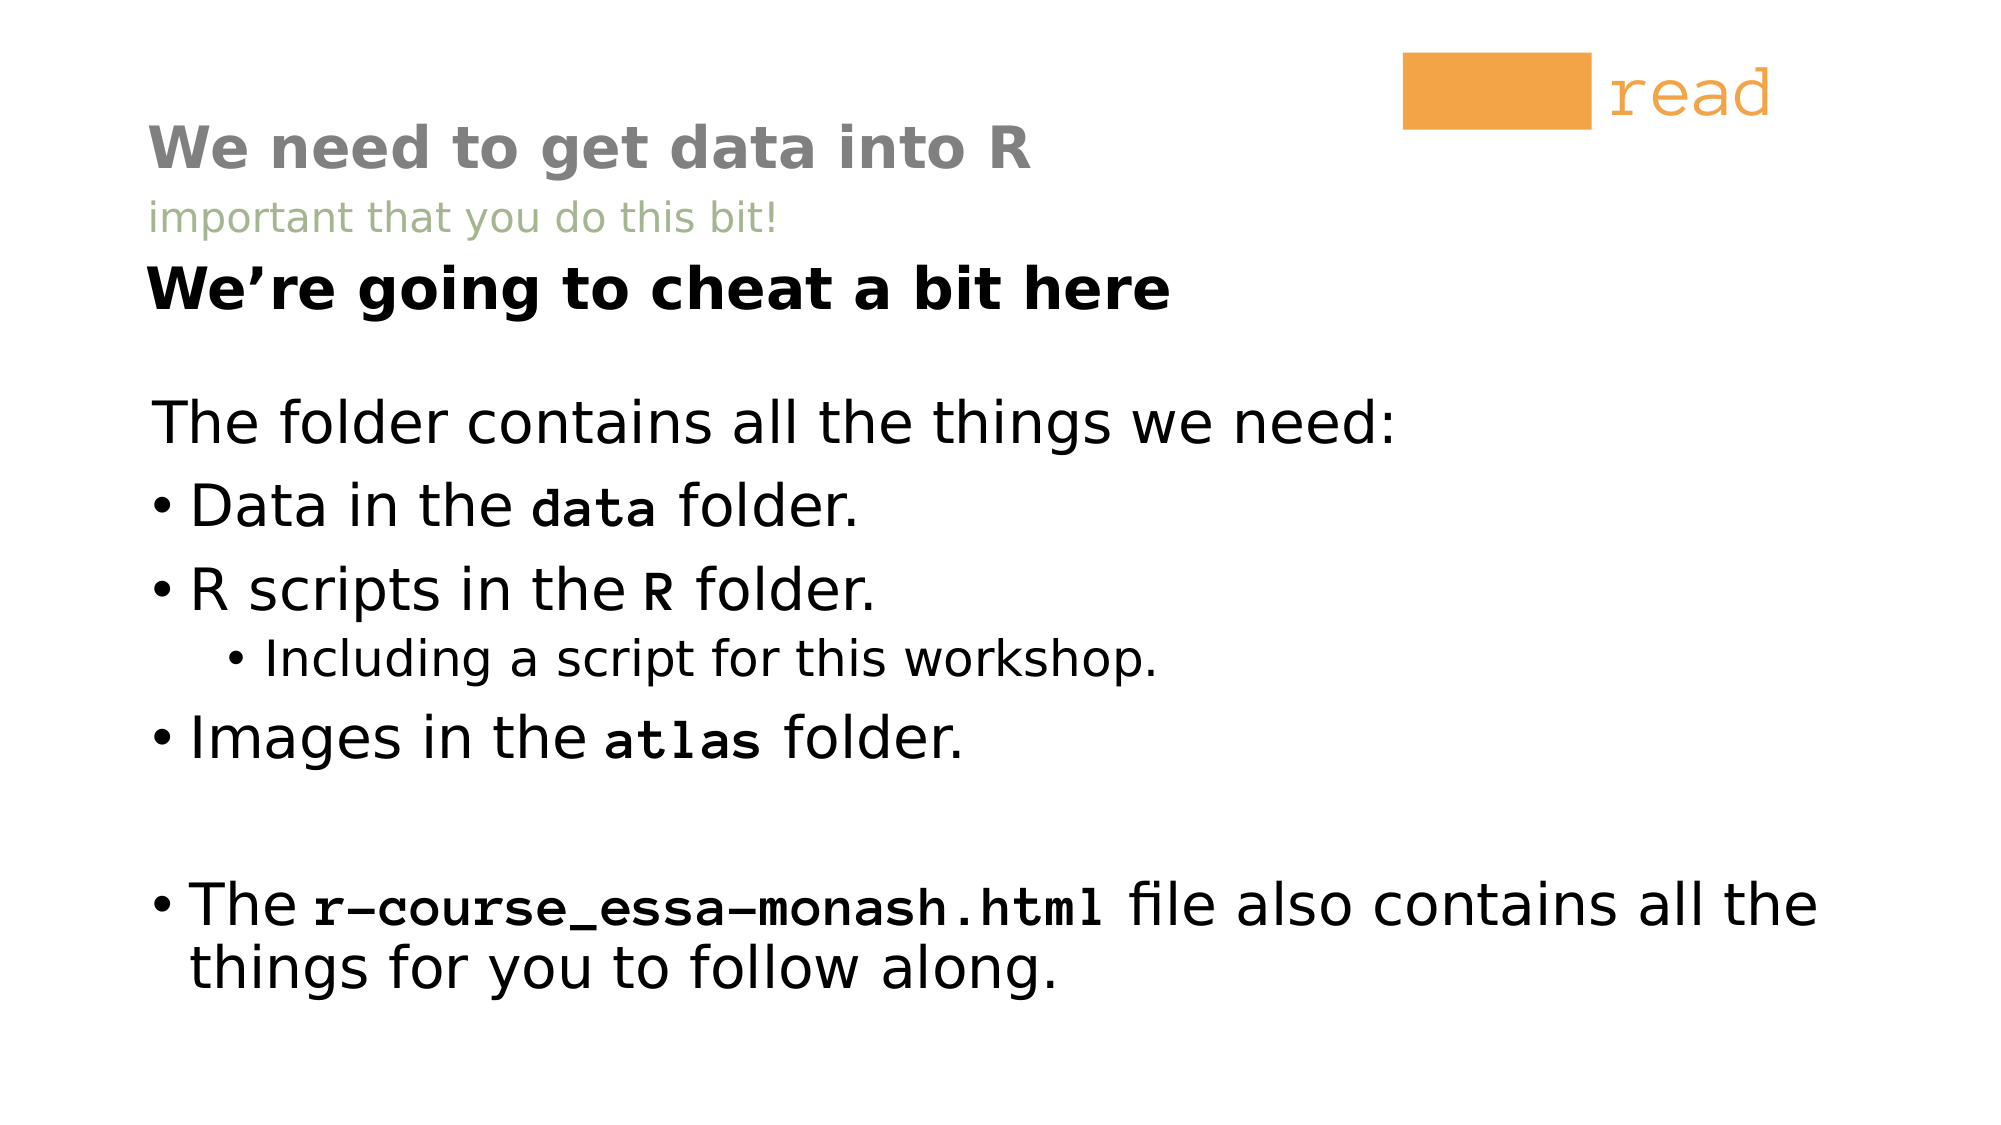

read

We need to get data into R
important that you do this bit!
We’re going to cheat a bit here
The folder contains all the things we need:
Data in the data folder.
R scripts in the R folder.
Including a script for this workshop.
Images in the atlas folder.

The r-course_essa-monash.html file also contains all the things for you to follow along.